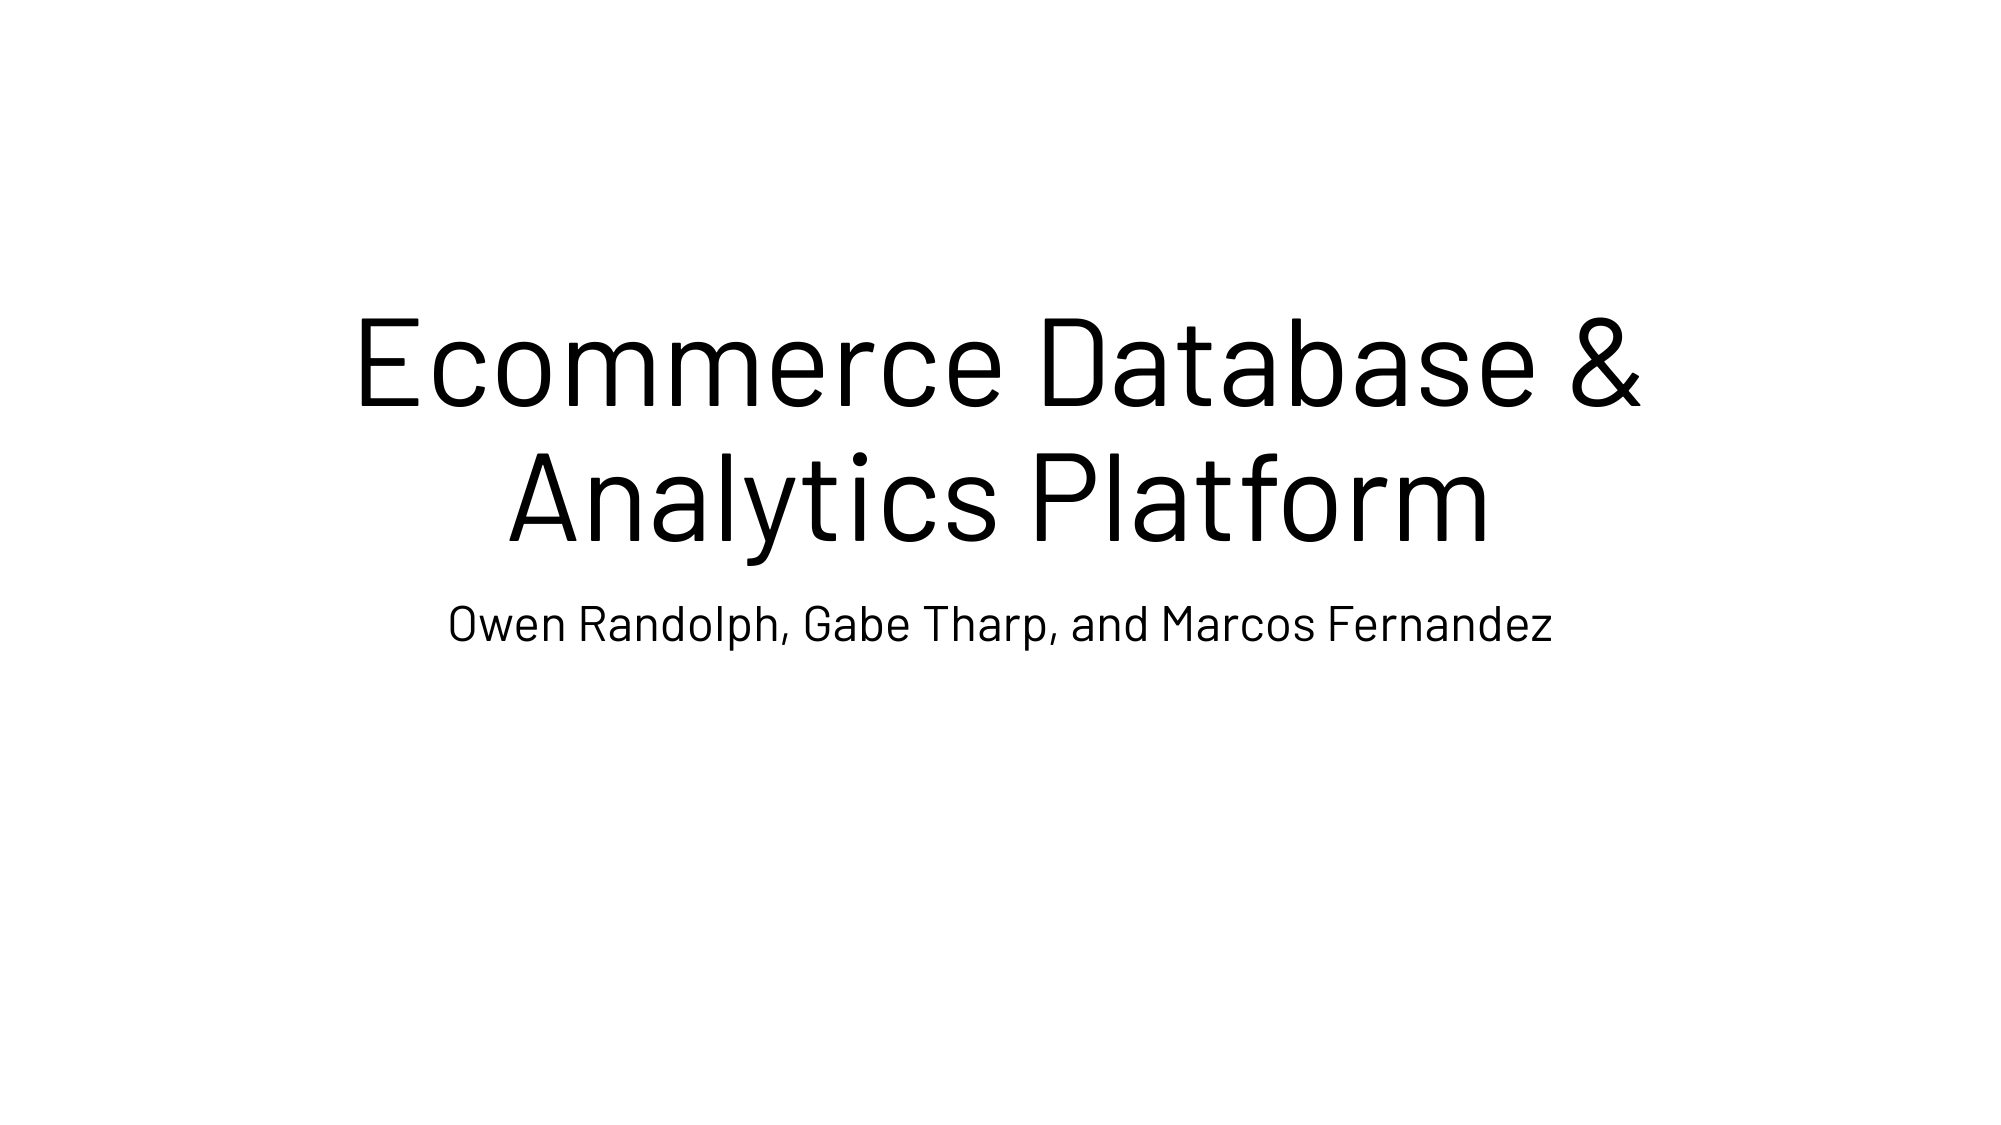

# Ecommerce Database & Analytics Platform
Owen Randolph, Gabe Tharp, and Marcos Fernandez